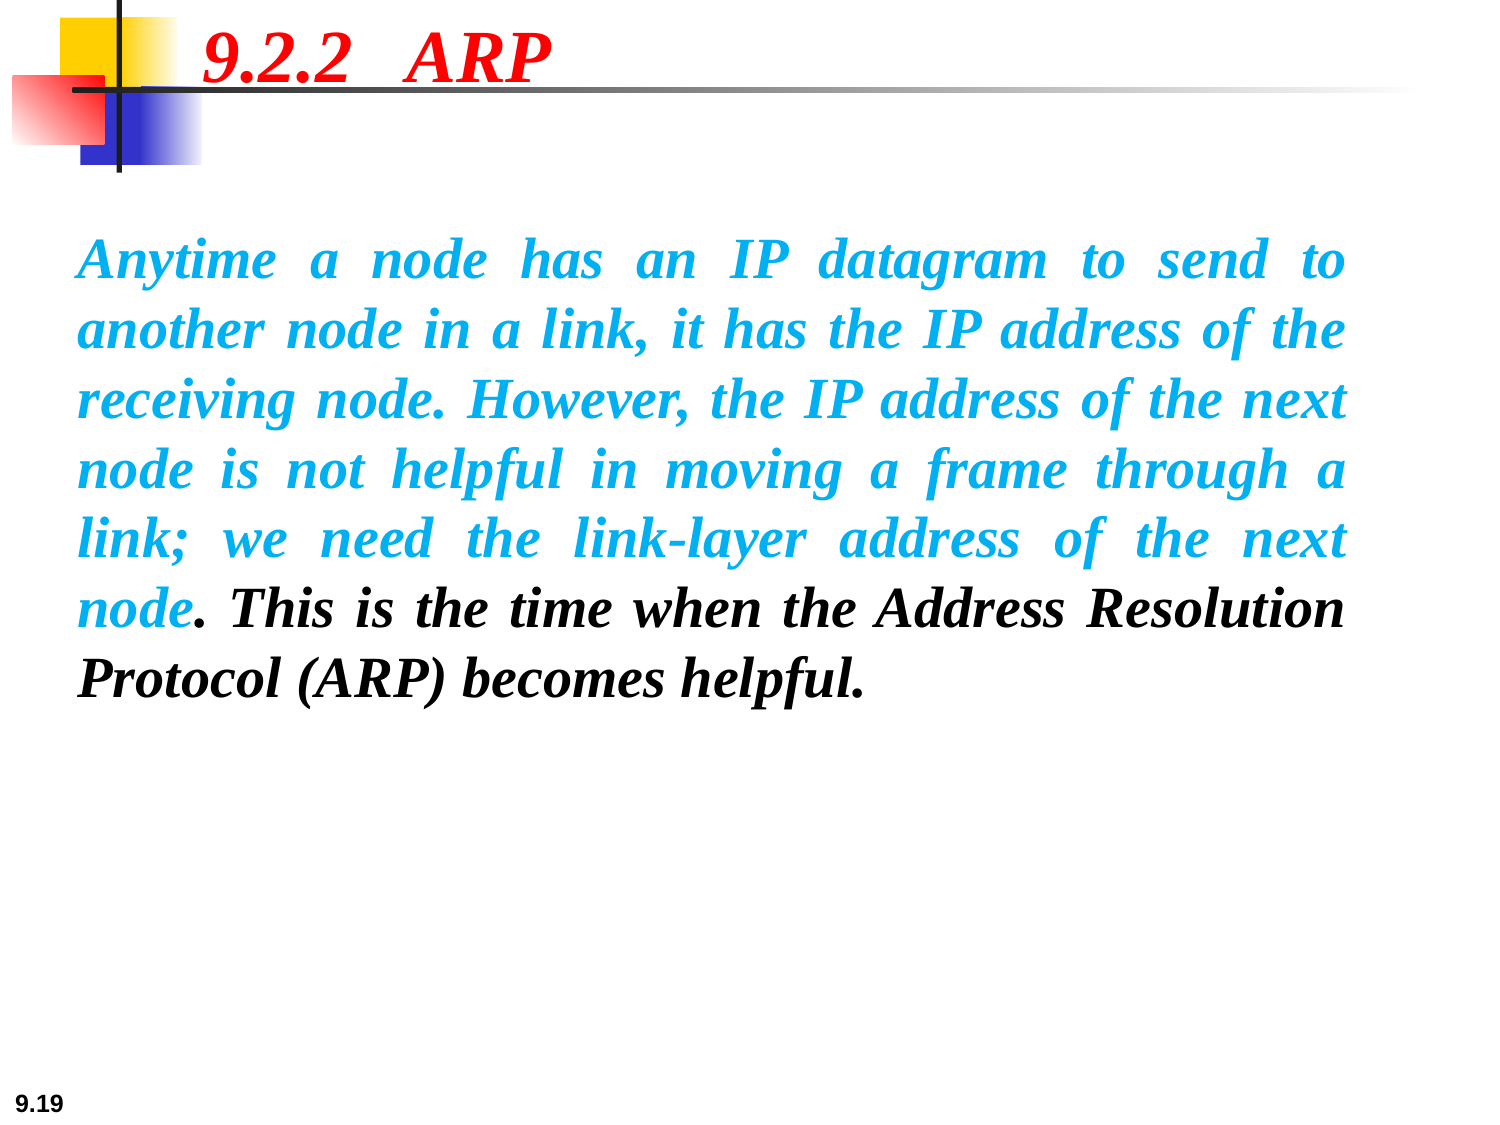

9.2.2   ARP

Anytime a node has an IP datagram to send to another node in a link, it has the IP address of the receiving node. However, the IP address of the next node is not helpful in moving a frame through a link; we need the link-layer address of the next node. This is the time when the Address Resolution Protocol (ARP) becomes helpful.
9.19